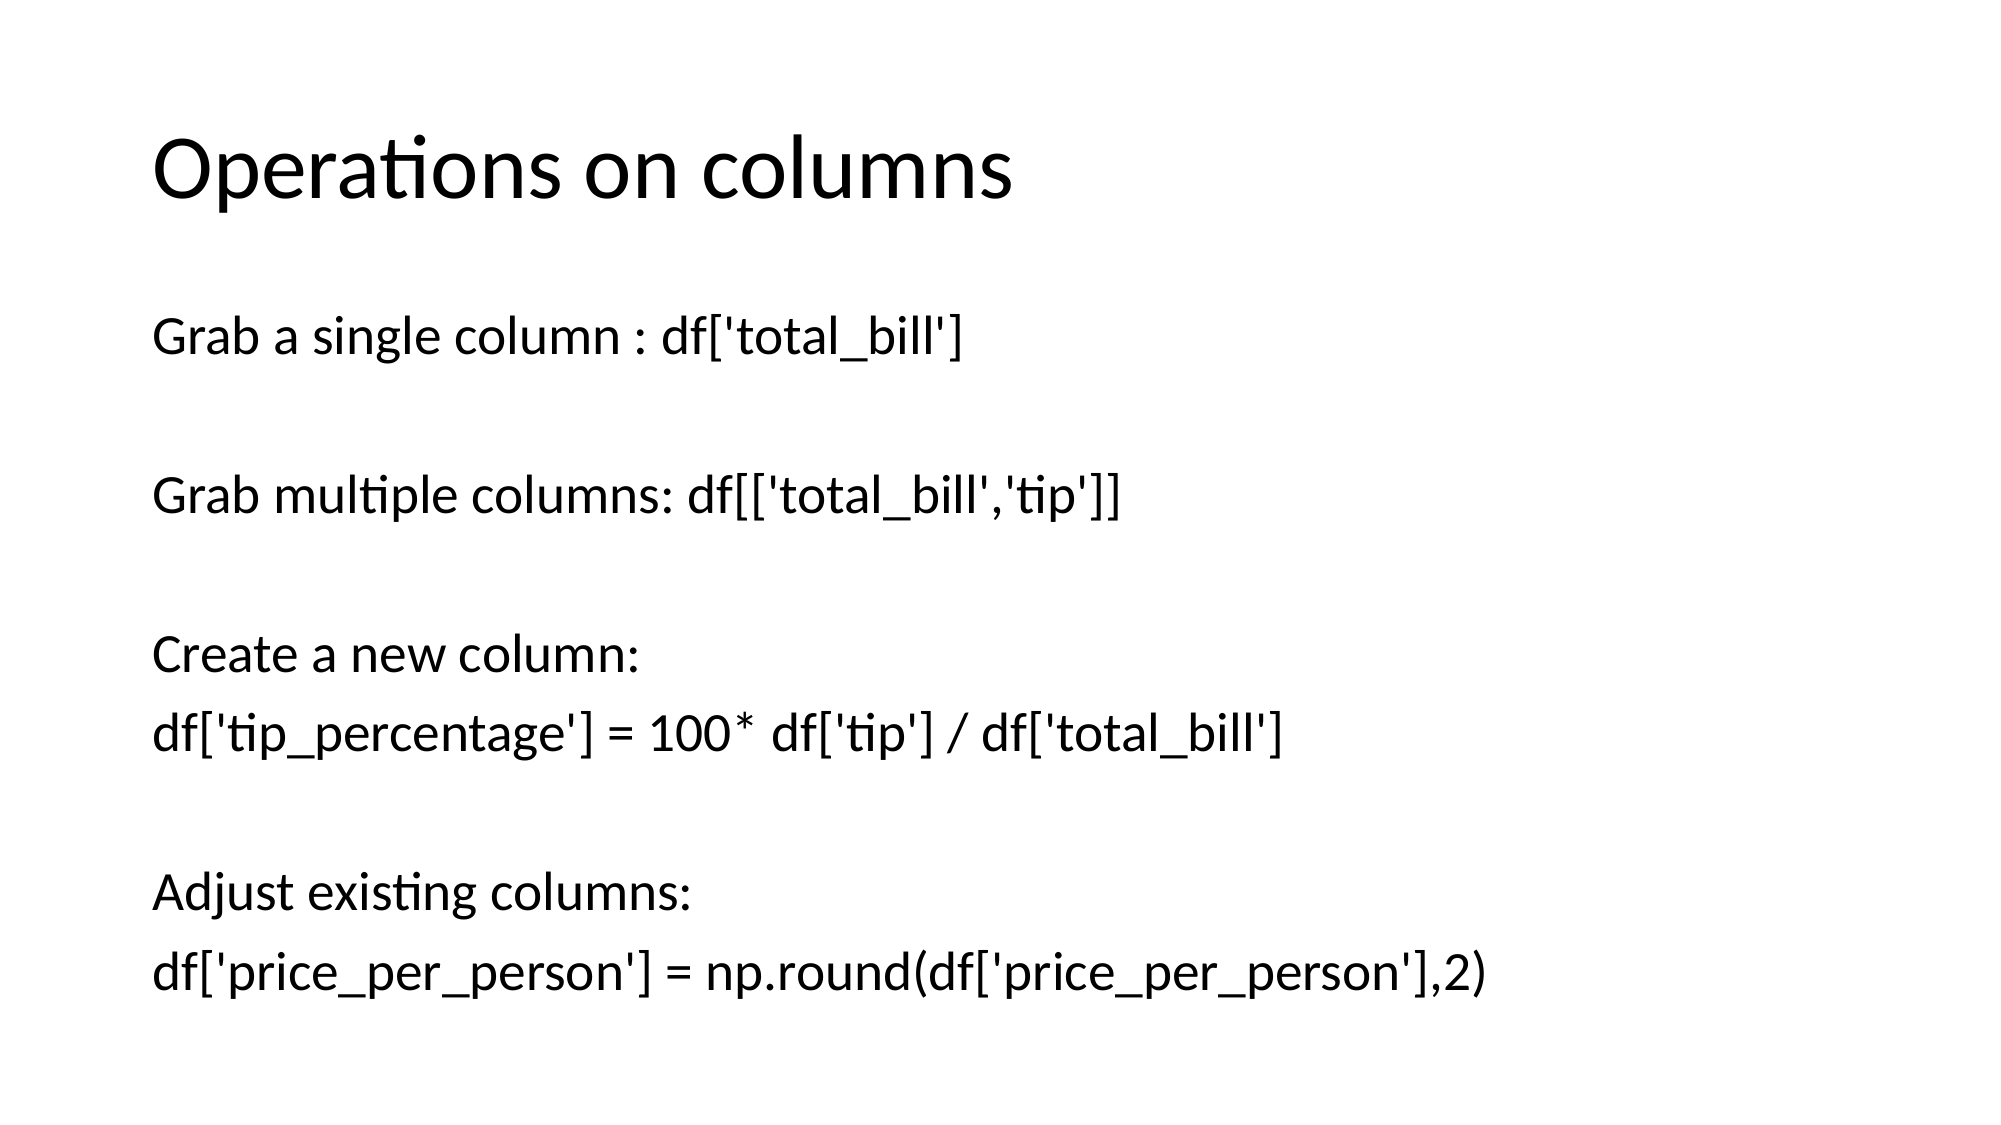

# Operations on columns
Grab a single column : df['total_bill']

Grab multiple columns: df[['total_bill','tip']]

Create a new column:
df['tip_percentage'] = 100* df['tip'] / df['total_bill']

Adjust existing columns:
df['price_per_person'] = np.round(df['price_per_person'],2)